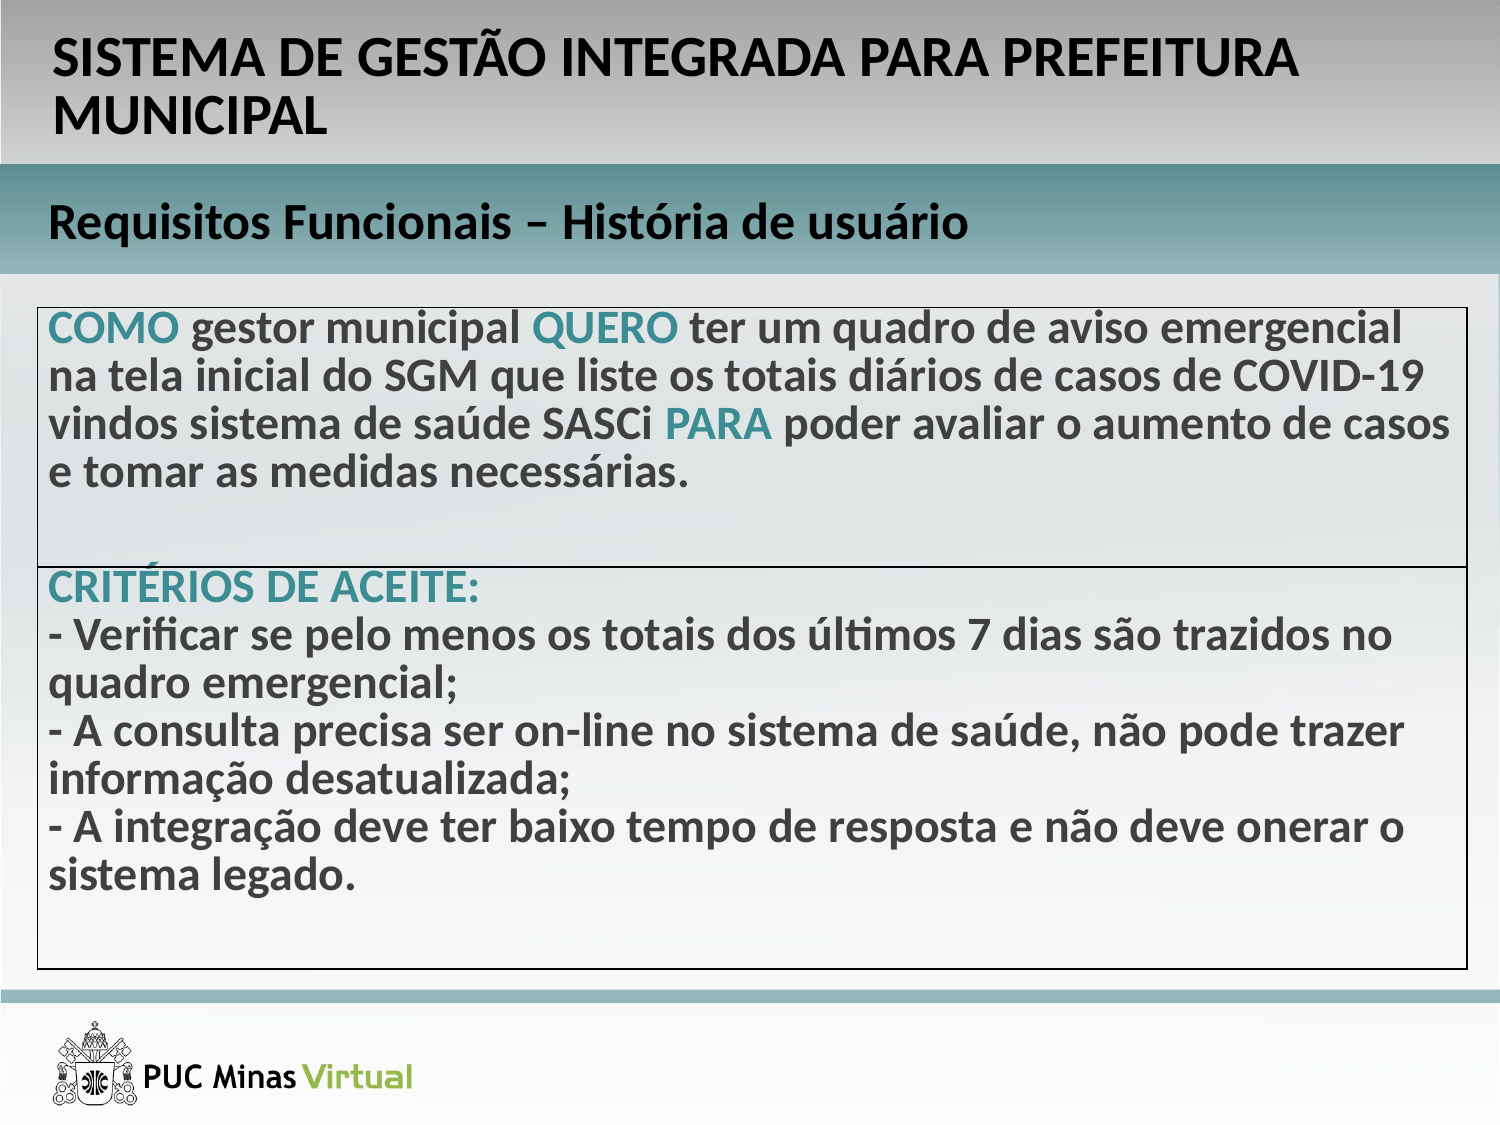

SISTEMA DE GESTÃO INTEGRADA PARA PREFEITURA MUNICIPAL

Requisitos Funcionais – História de usuário
| COMO gestor municipal QUERO ter um quadro de aviso emergencial na tela inicial do SGM que liste os totais diários de casos de COVID-19 vindos sistema de saúde SASCi PARA poder avaliar o aumento de casos e tomar as medidas necessárias. |
| --- |
| CRITÉRIOS DE ACEITE: - Verificar se pelo menos os totais dos últimos 7 dias são trazidos no quadro emergencial; - A consulta precisa ser on-line no sistema de saúde, não pode trazer informação desatualizada; - A integração deve ter baixo tempo de resposta e não deve onerar o sistema legado. |